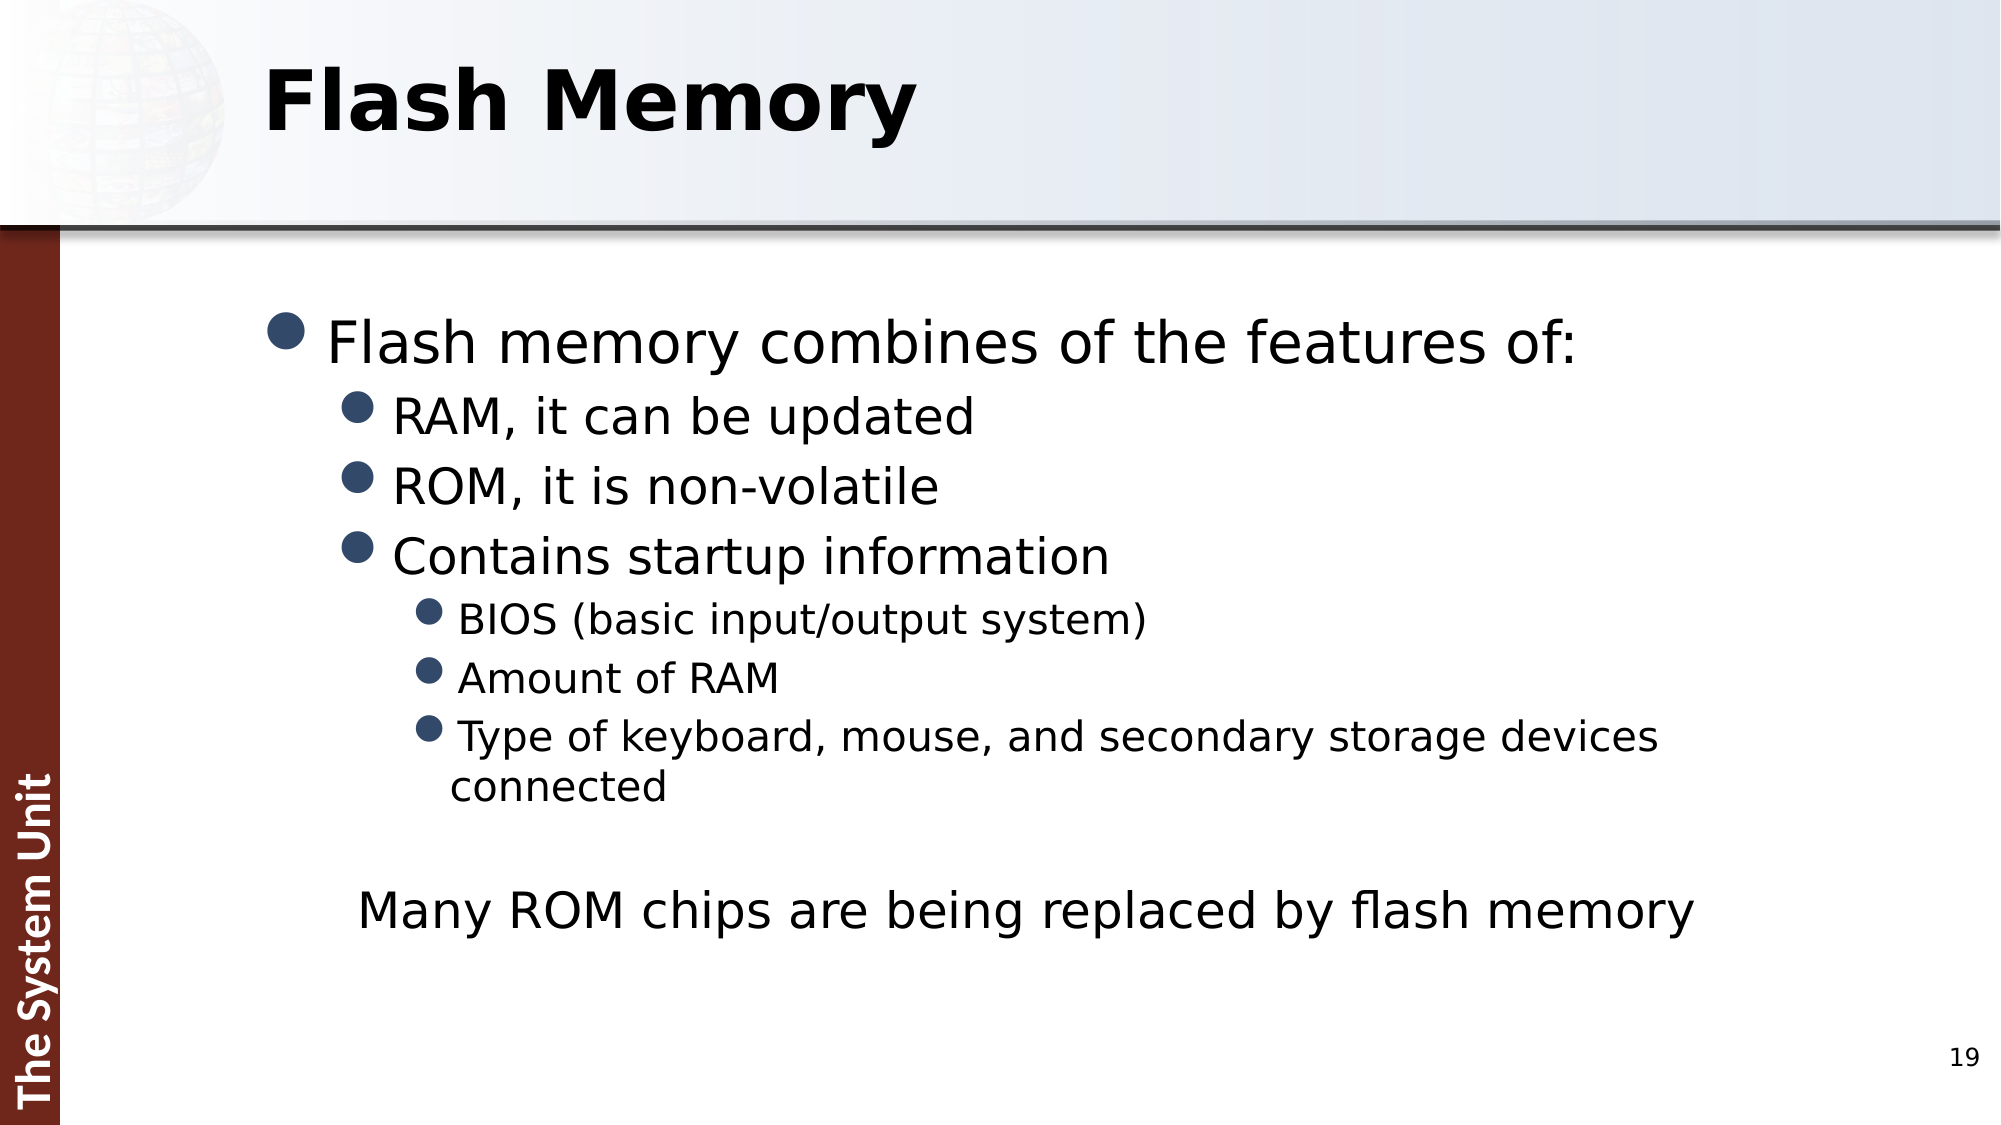

# Flash Memory
Flash memory combines of the features of:
RAM, it can be updated
ROM, it is non-volatile
Contains startup information
BIOS (basic input/output system)
Amount of RAM
Type of keyboard, mouse, and secondary storage devices connected

Many ROM chips are being replaced by flash memory
19